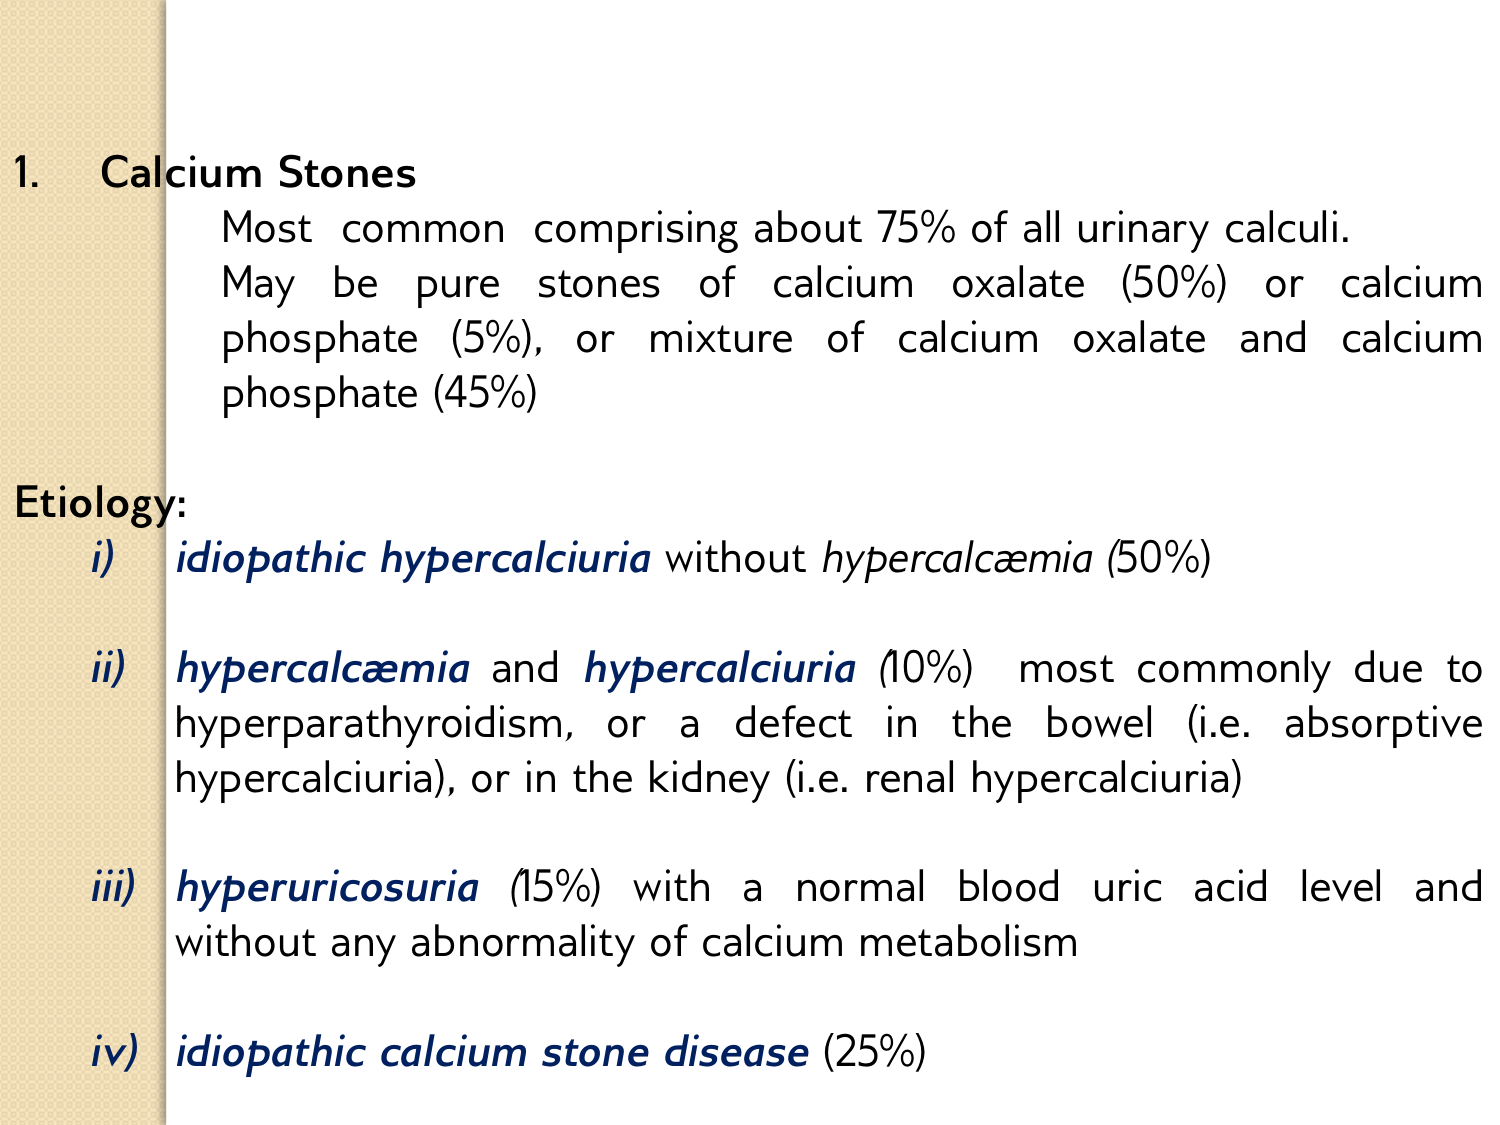

Calcium Stones
	Most  common  comprising about 75% of all urinary calculi.
	May be pure stones of calcium oxalate (50%) or calcium phosphate (5%), or mixture of calcium oxalate and calcium phosphate (45%)

Etiology:
idiopathic hypercalciuria without hypercalcaemia (50%)

hypercalcaemia and hypercalciuria (10%)  most commonly due to hyperparathyroidism, or a defect in the bowel (i.e. absorptive hypercalciuria), or in the kidney (i.e. renal hypercalciuria)

hyperuricosuria (15%) with a normal blood uric acid level and without any abnormality of calcium metabolism

idiopathic calcium stone disease (25%)